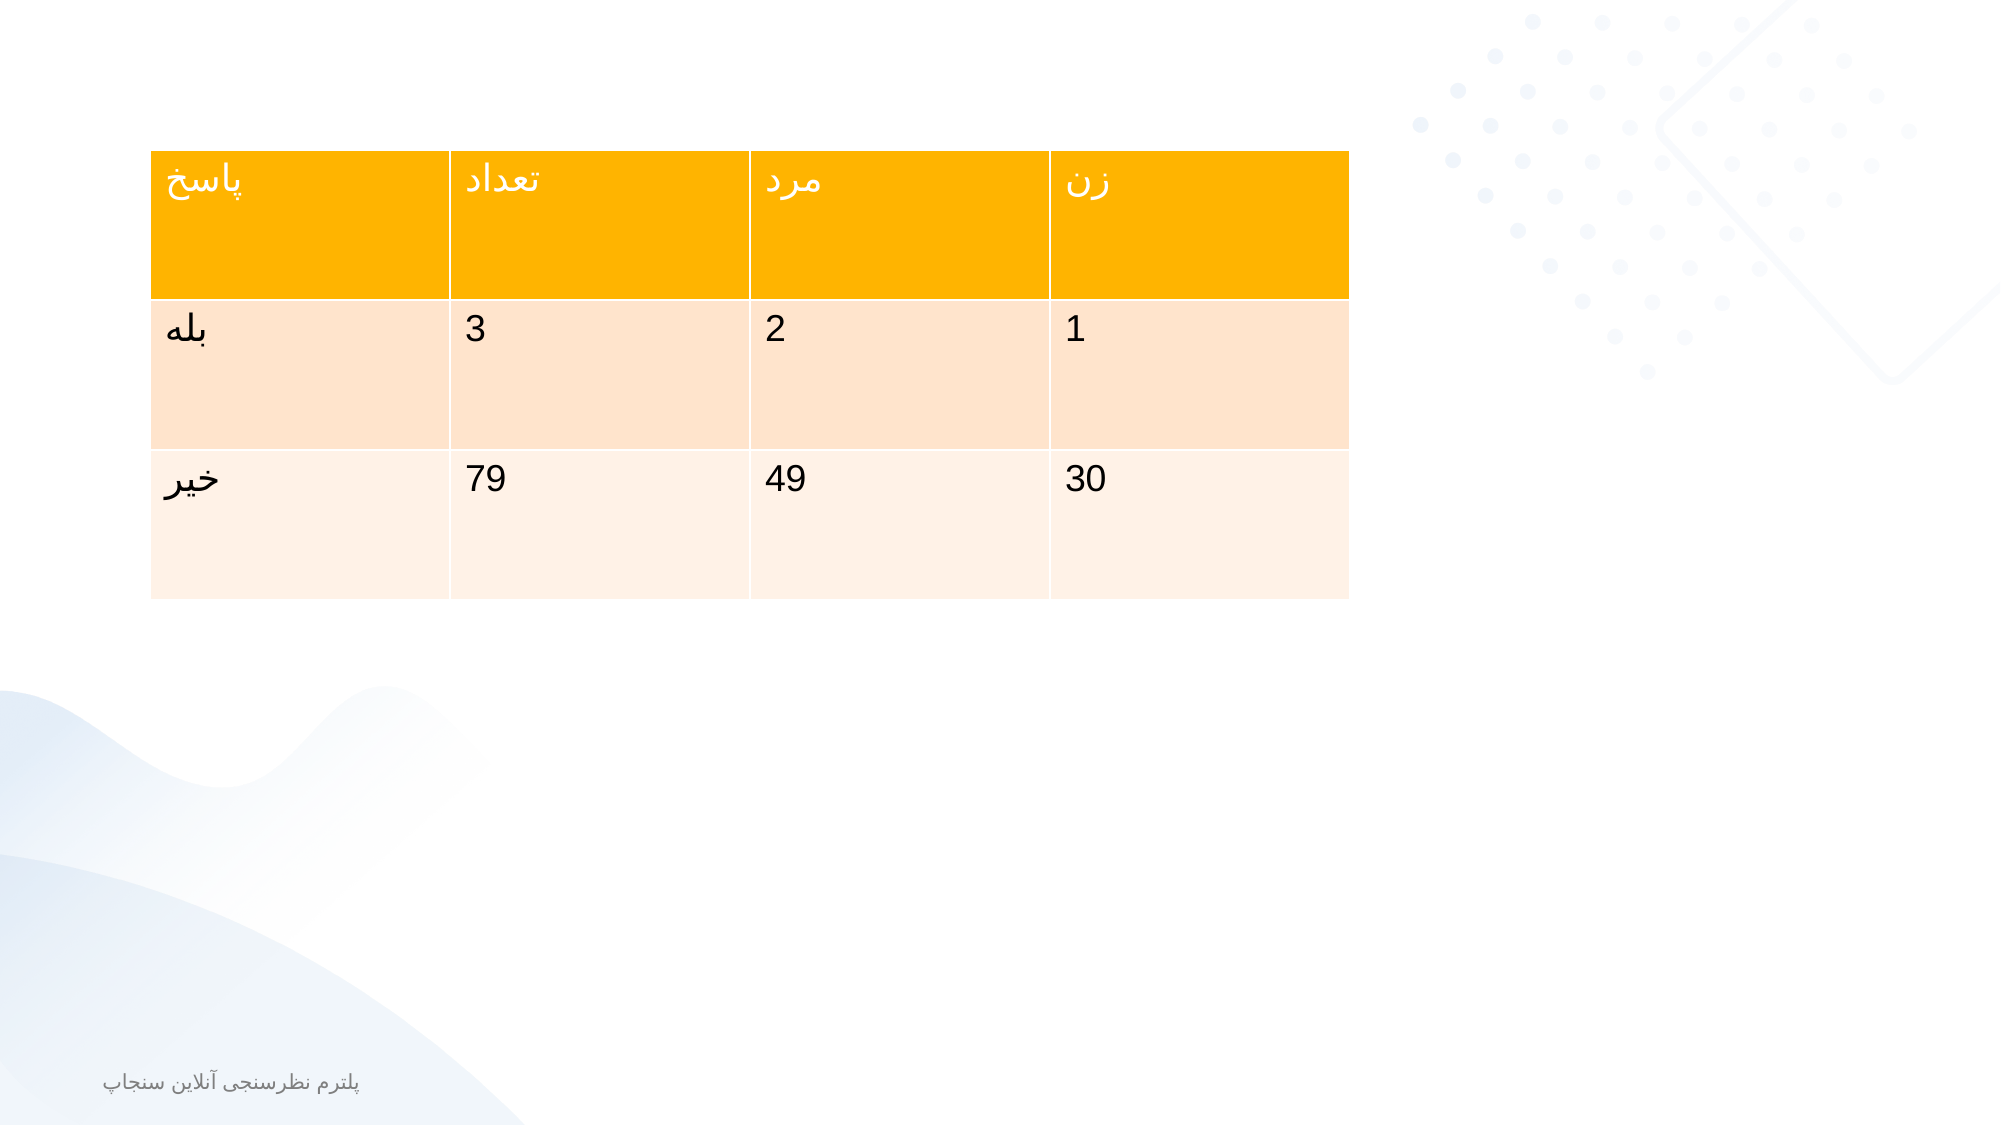

| پاسخ | تعداد | مرد | زن |
| --- | --- | --- | --- |
| بله | 3 | 2 | 1 |
| خیر | 79 | 49 | 30 |